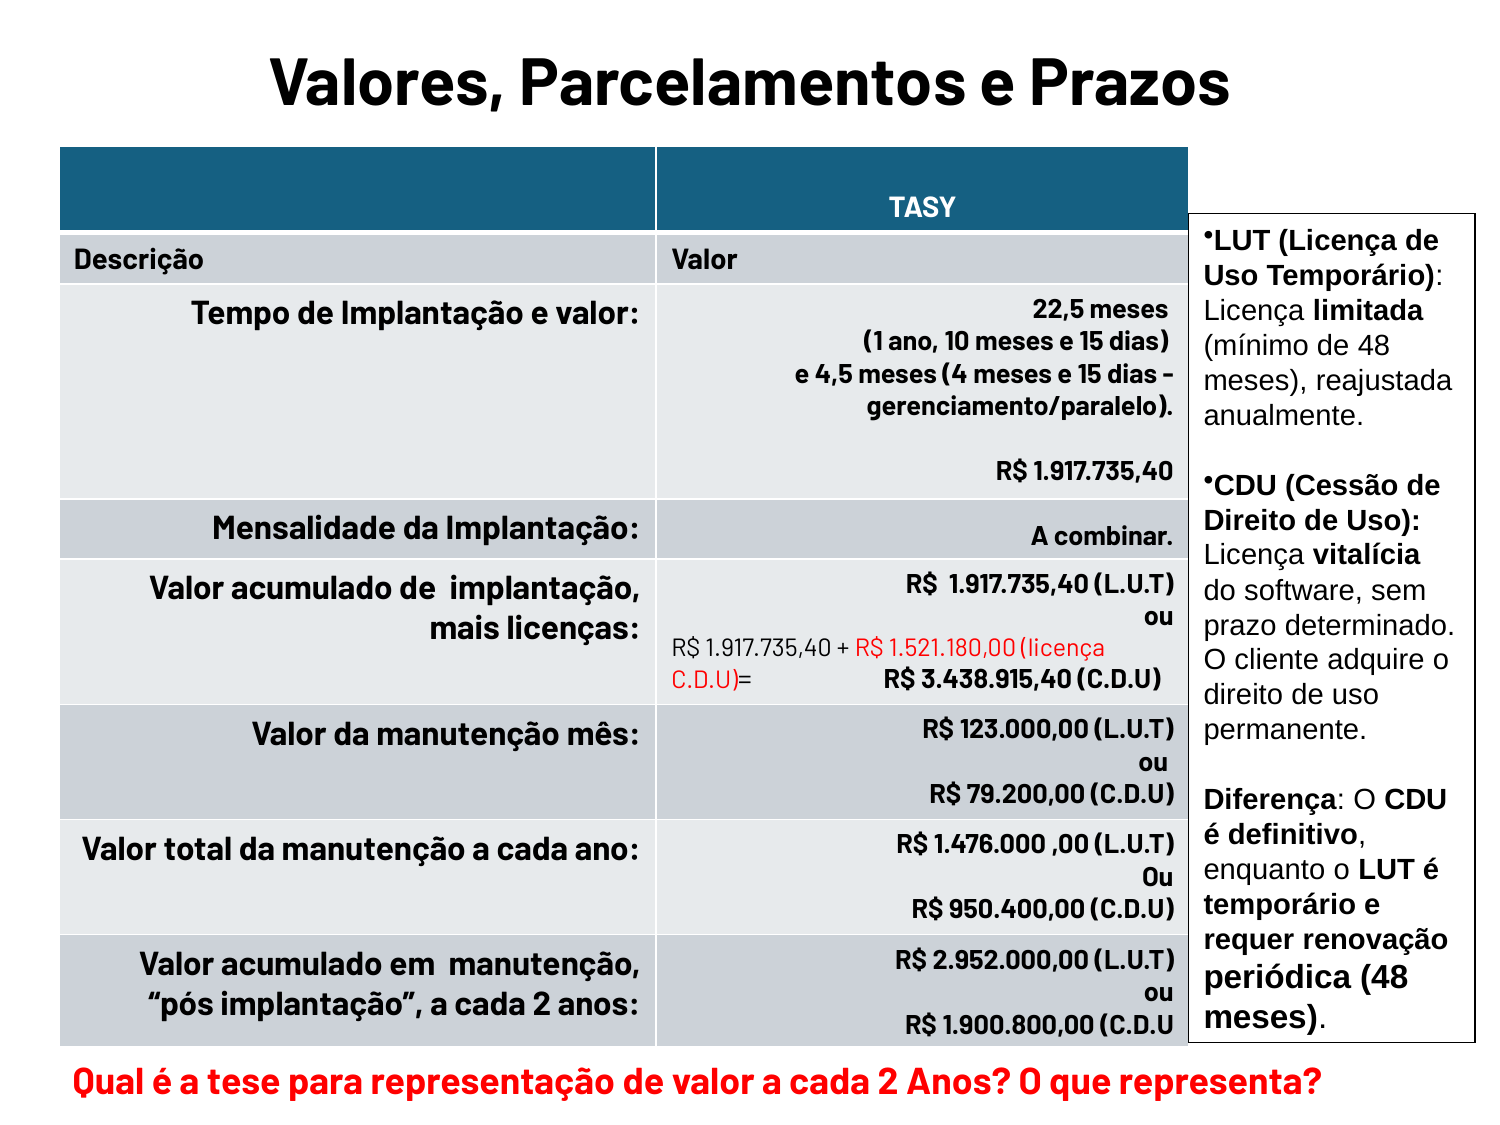

# Valores, Parcelamentos e Prazos
|  | TASY |
| --- | --- |
| Descrição | Valor |
| Tempo de Implantação e valor: | 22,5 meses (1 ano, 10 meses e 15 dias) e 4,5 meses (4 meses e 15 dias - gerenciamento/paralelo). R$ 1.917.735,40 |
| Mensalidade da Implantação: | A combinar. |
| Valor acumulado de implantação, mais licenças: | R$ 1.917.735,40 (L.U.T) ou R$ 1.917.735,40 + R$ 1.521.180,00 (licença C.D.U)= R$ 3.438.915,40 (C.D.U) |
| Valor da manutenção mês: | R$ 123.000,00 (L.U.T) ou R$ 79.200,00 (C.D.U) |
| Valor total da manutenção a cada ano: | R$ 1.476.000 ,00 (L.U.T) Ou R$ 950.400,00 (C.D.U) |
| Valor acumulado em manutenção, “pós implantação”, a cada 2 anos: | R$ 2.952.000,00 (L.U.T) ou R$ 1.900.800,00 (C.D.U |
LUT (Licença de Uso Temporário):
Licença limitada (mínimo de 48 meses), reajustada anualmente.

CDU (Cessão de Direito de Uso): Licença vitalícia do software, sem prazo determinado. O cliente adquire o direito de uso permanente.

Diferença: O CDU é definitivo, enquanto o LUT é temporário e requer renovação periódica (48 meses).
Qual é a tese para representação de valor a cada 2 Anos? O que representa?